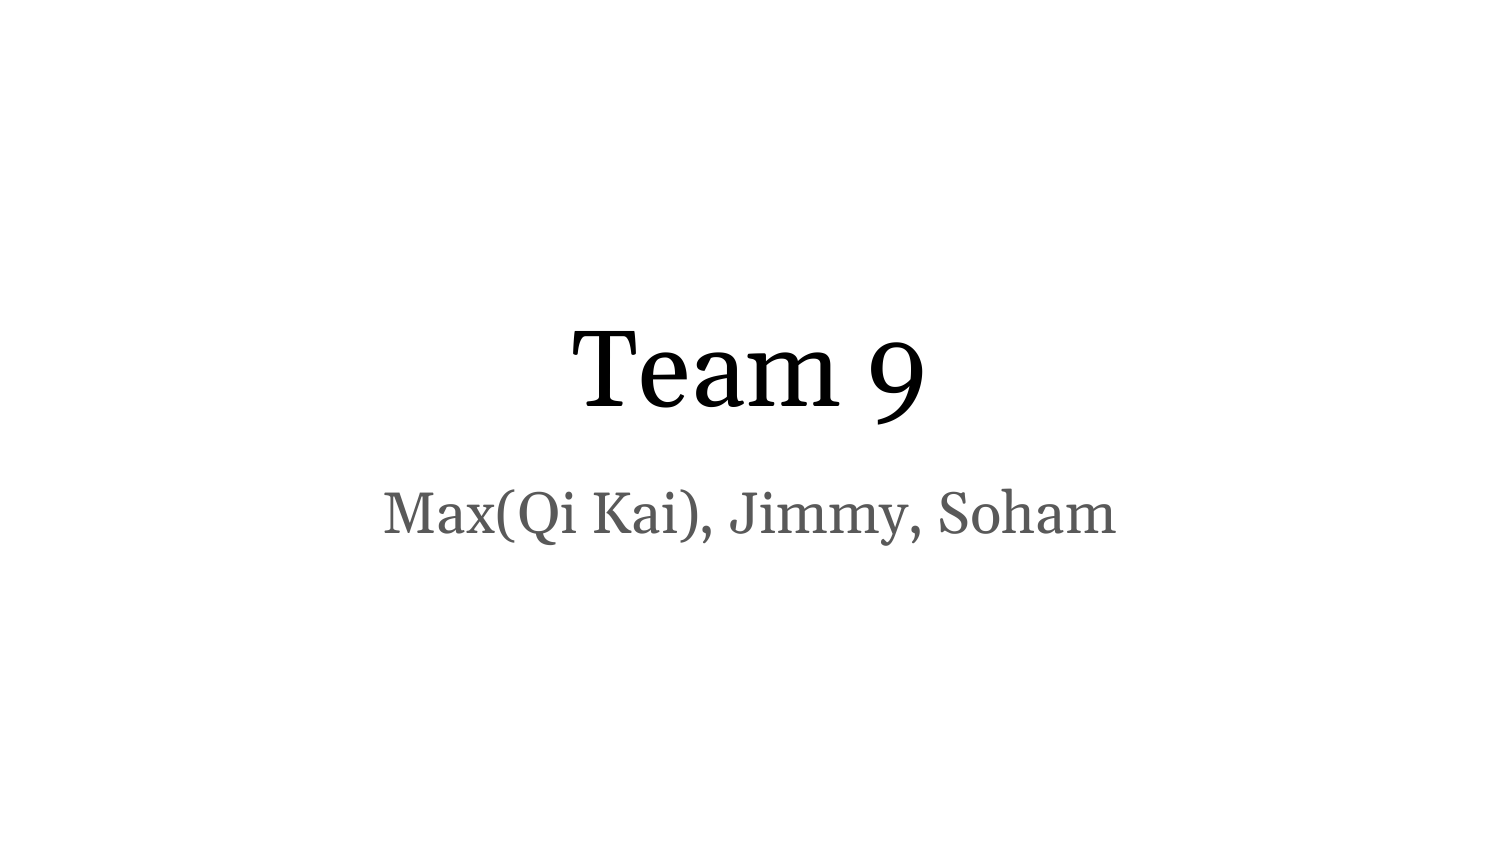

# Team 9
Max(Qi Kai), Jimmy, Soham